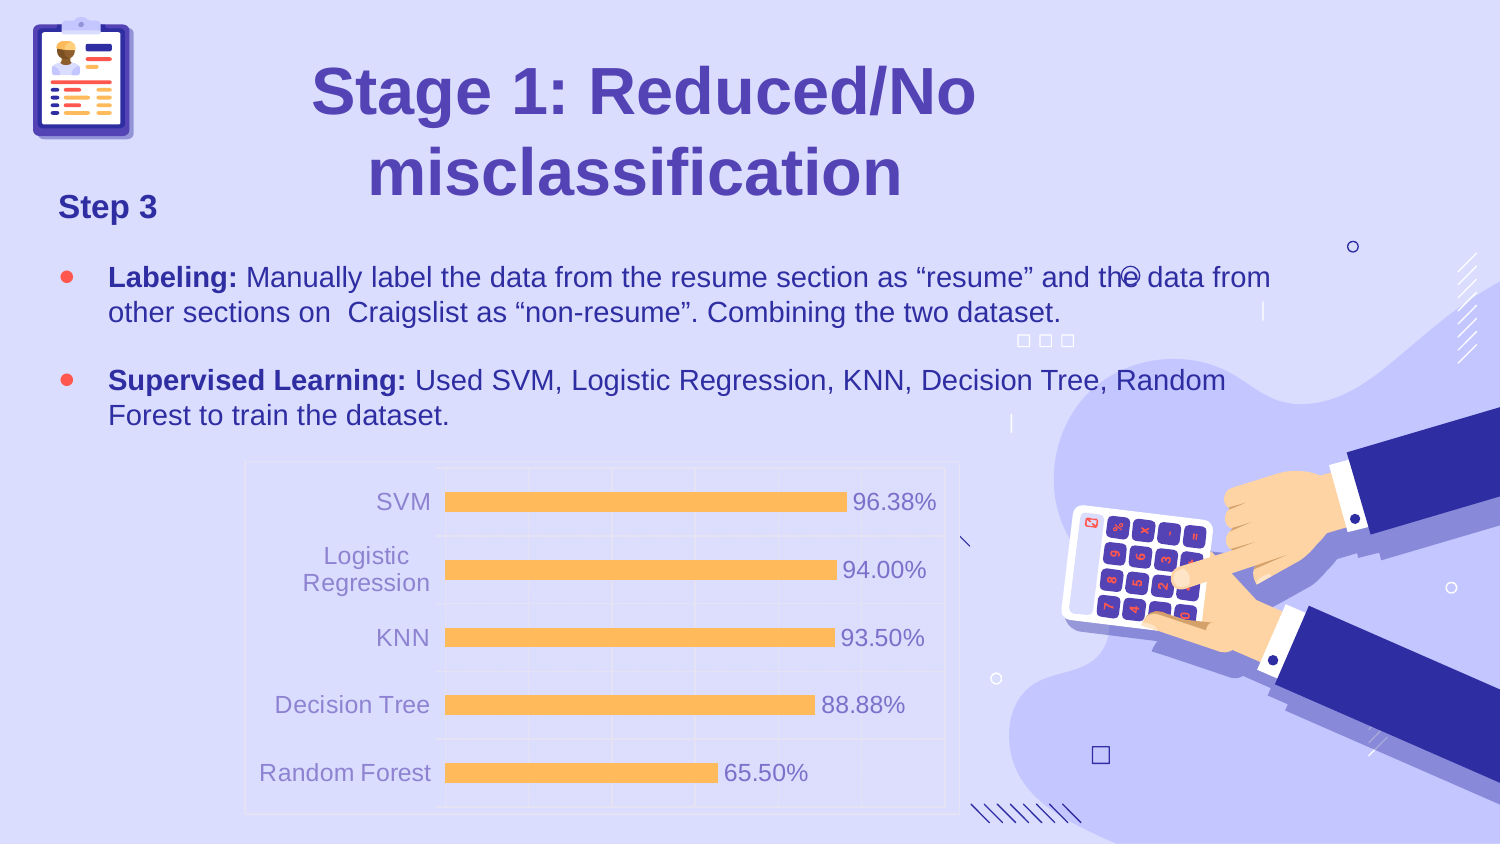

Stage 1: Reduced/No misclassification

Step 3
Labeling: Manually label the data from the resume section as “resume” and the data from other sections on  Craigslist as “non-resume”. Combining the two dataset.
Supervised Learning: Used SVM, Logistic Regression, KNN, Decision Tree, Random Forest to train the dataset.

### Chart

| Category | Series 1 |
|---|---|
| Random Forest | 0.655 |
| Decision Tree | 0.8888 |
| KNN | 0.935 |
| Logistic Regression | 0.94 |
| SVM | 0.9638 |